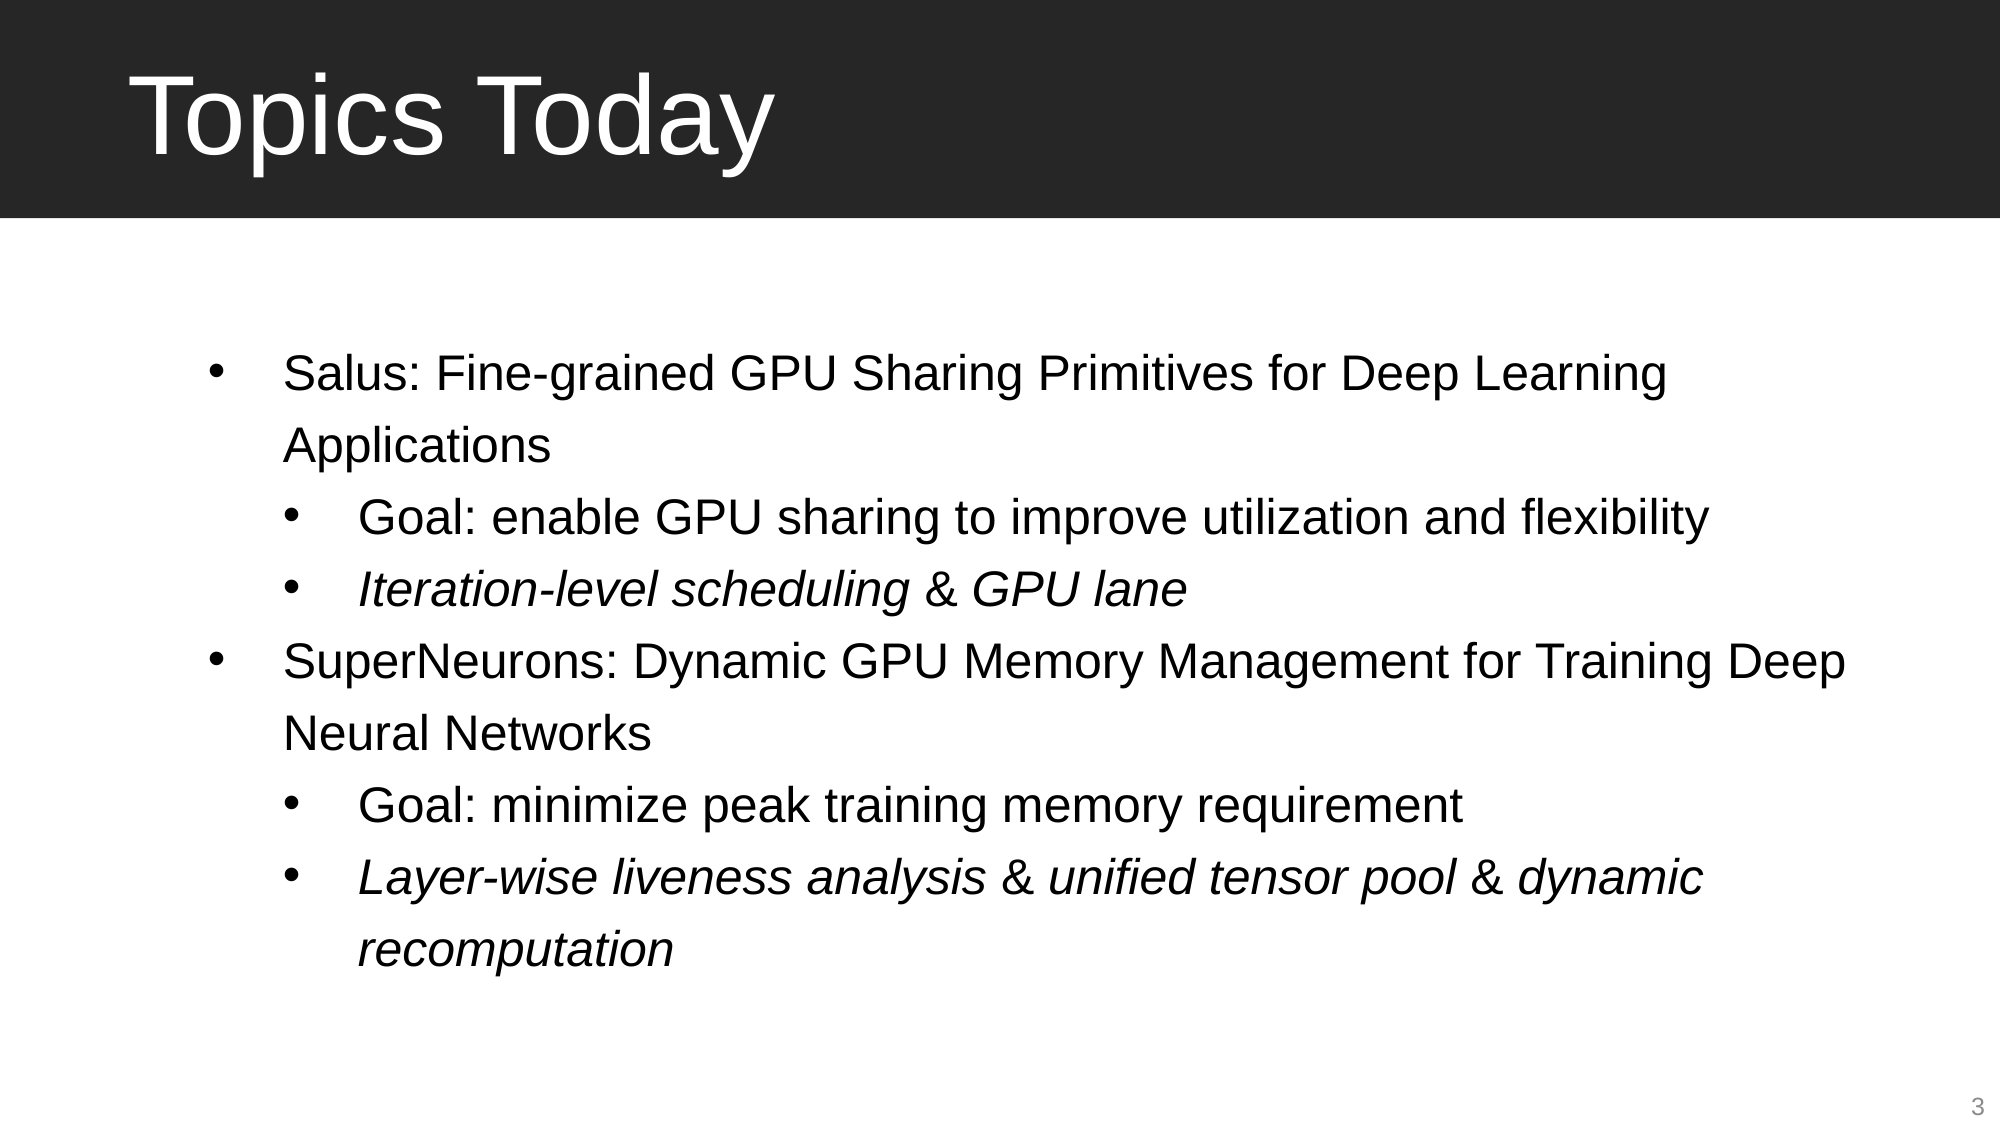

# Topics Today
Salus: Fine-grained GPU Sharing Primitives for Deep Learning Applications
Goal: enable GPU sharing to improve utilization and flexibility
Iteration-level scheduling & GPU lane
SuperNeurons: Dynamic GPU Memory Management for Training Deep Neural Networks
Goal: minimize peak training memory requirement
Layer-wise liveness analysis & unified tensor pool & dynamic recomputation
3